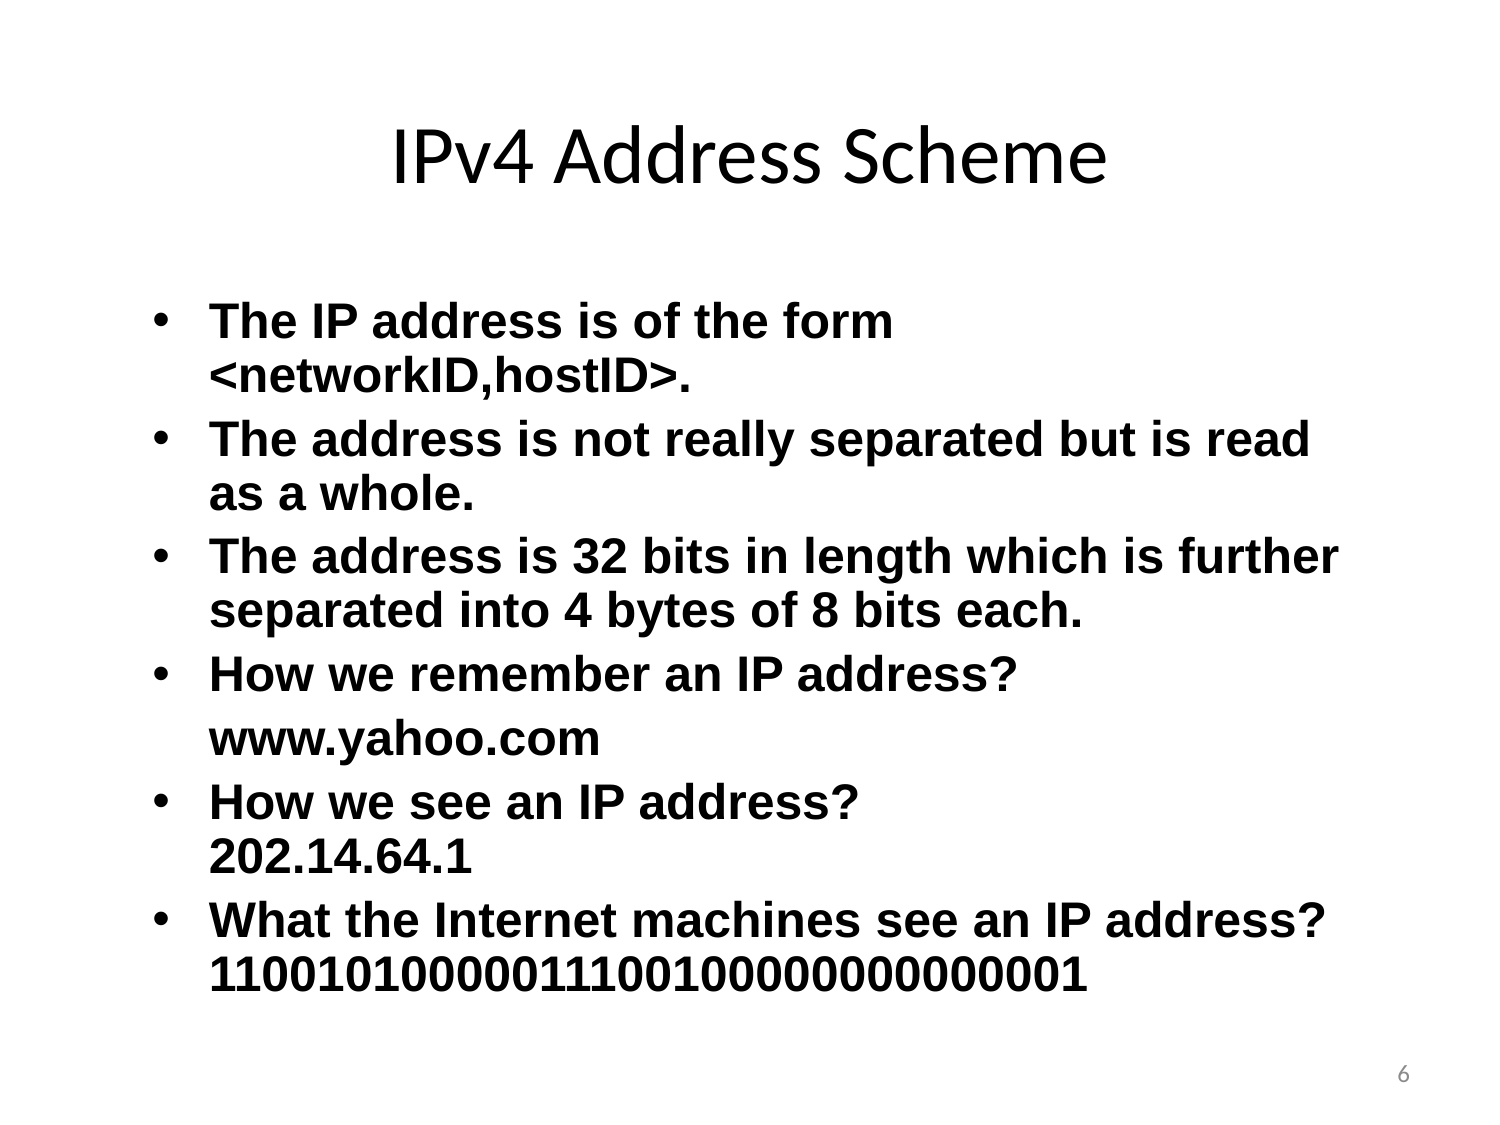

# IPv4 Address Scheme
The IP address is of the form <networkID,hostID>.
The address is not really separated but is read as a whole.
The address is 32 bits in length which is further separated into 4 bytes of 8 bits each.
How we remember an IP address?
	www.yahoo.com
How we see an IP address?
202.14.64.1
What the Internet machines see an IP address?
11001010000011100100000000000001
6